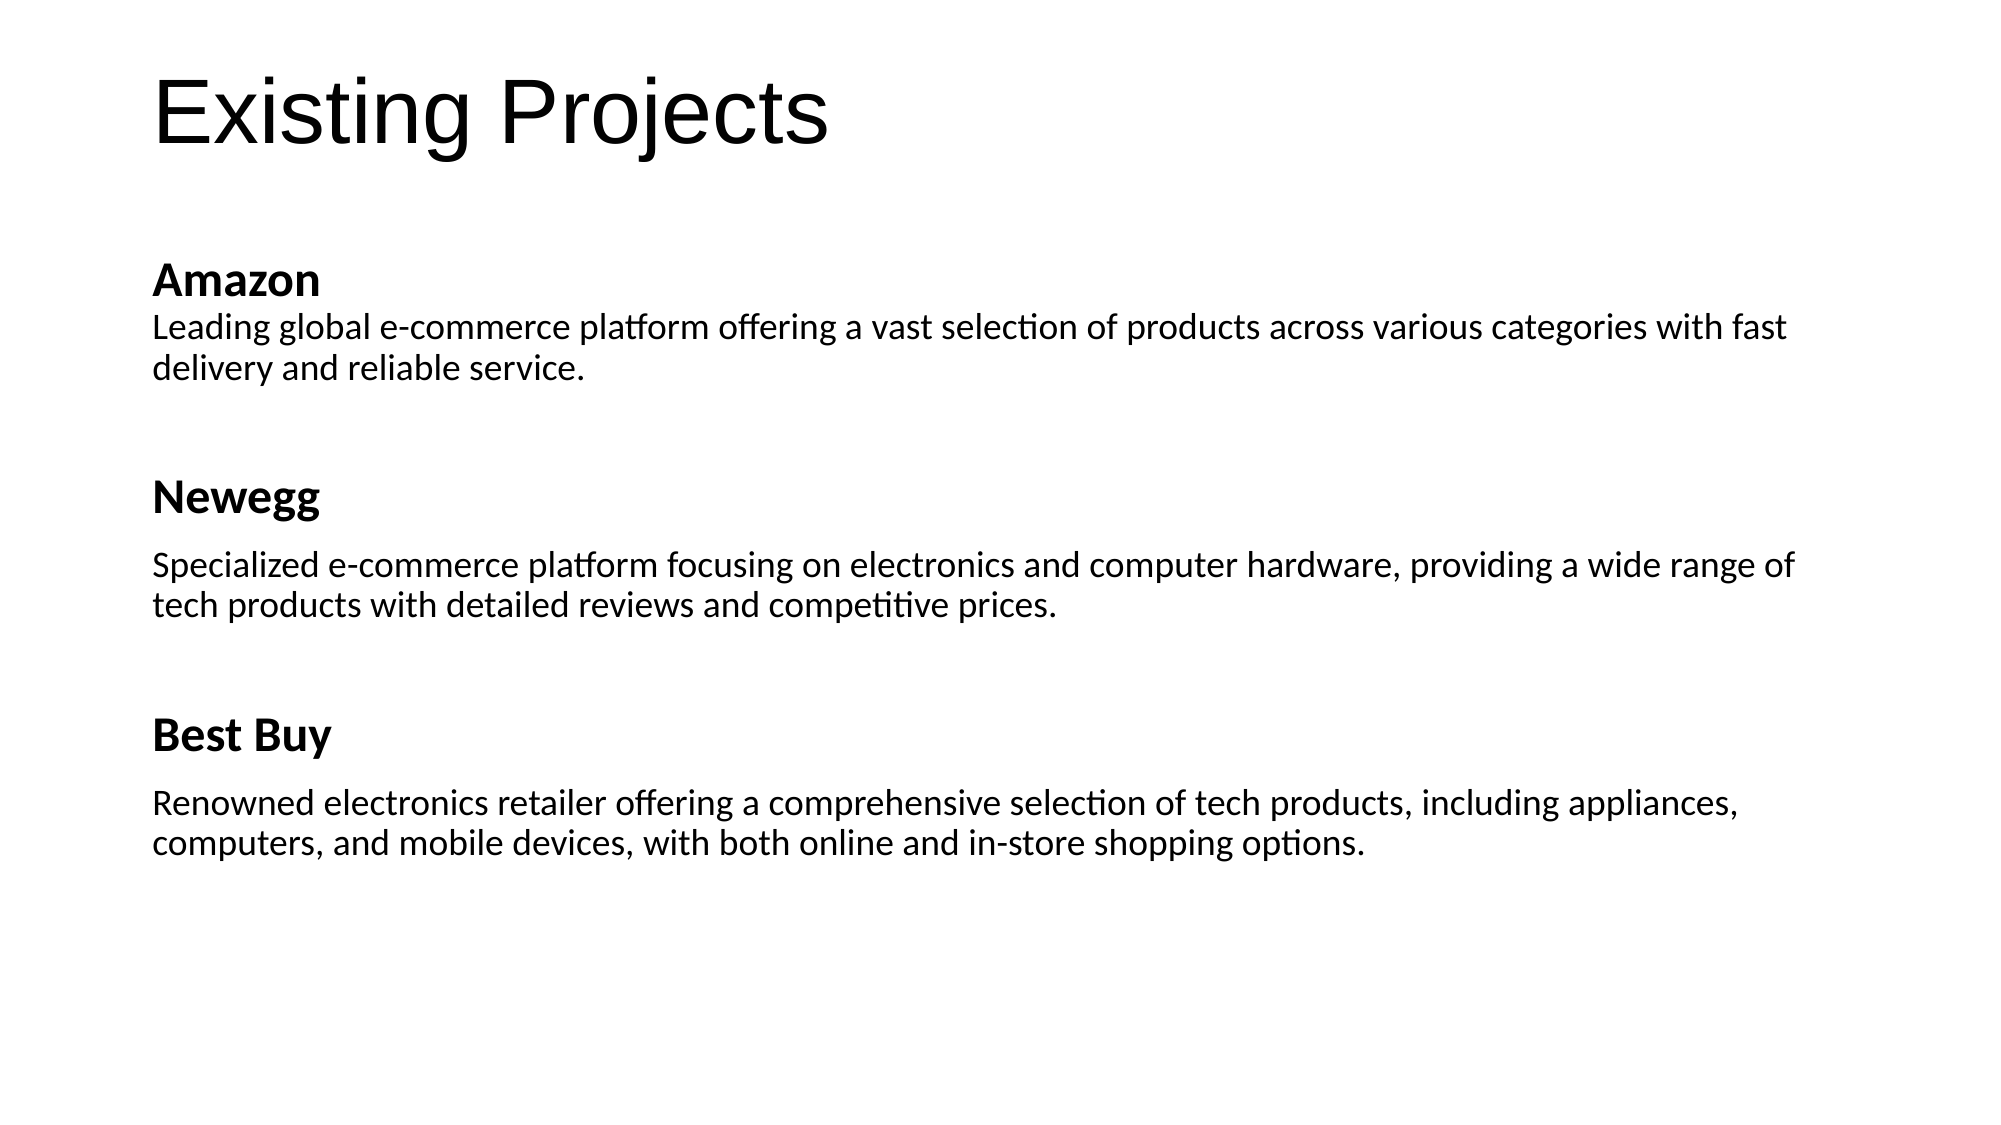

# Existing Projects
Amazon
Leading global e-commerce platform offering a vast selection of products across various categories with fast delivery and reliable service.

Newegg
Specialized e-commerce platform focusing on electronics and computer hardware, providing a wide range of tech products with detailed reviews and competitive prices.

Best Buy
Renowned electronics retailer offering a comprehensive selection of tech products, including appliances, computers, and mobile devices, with both online and in-store shopping options.